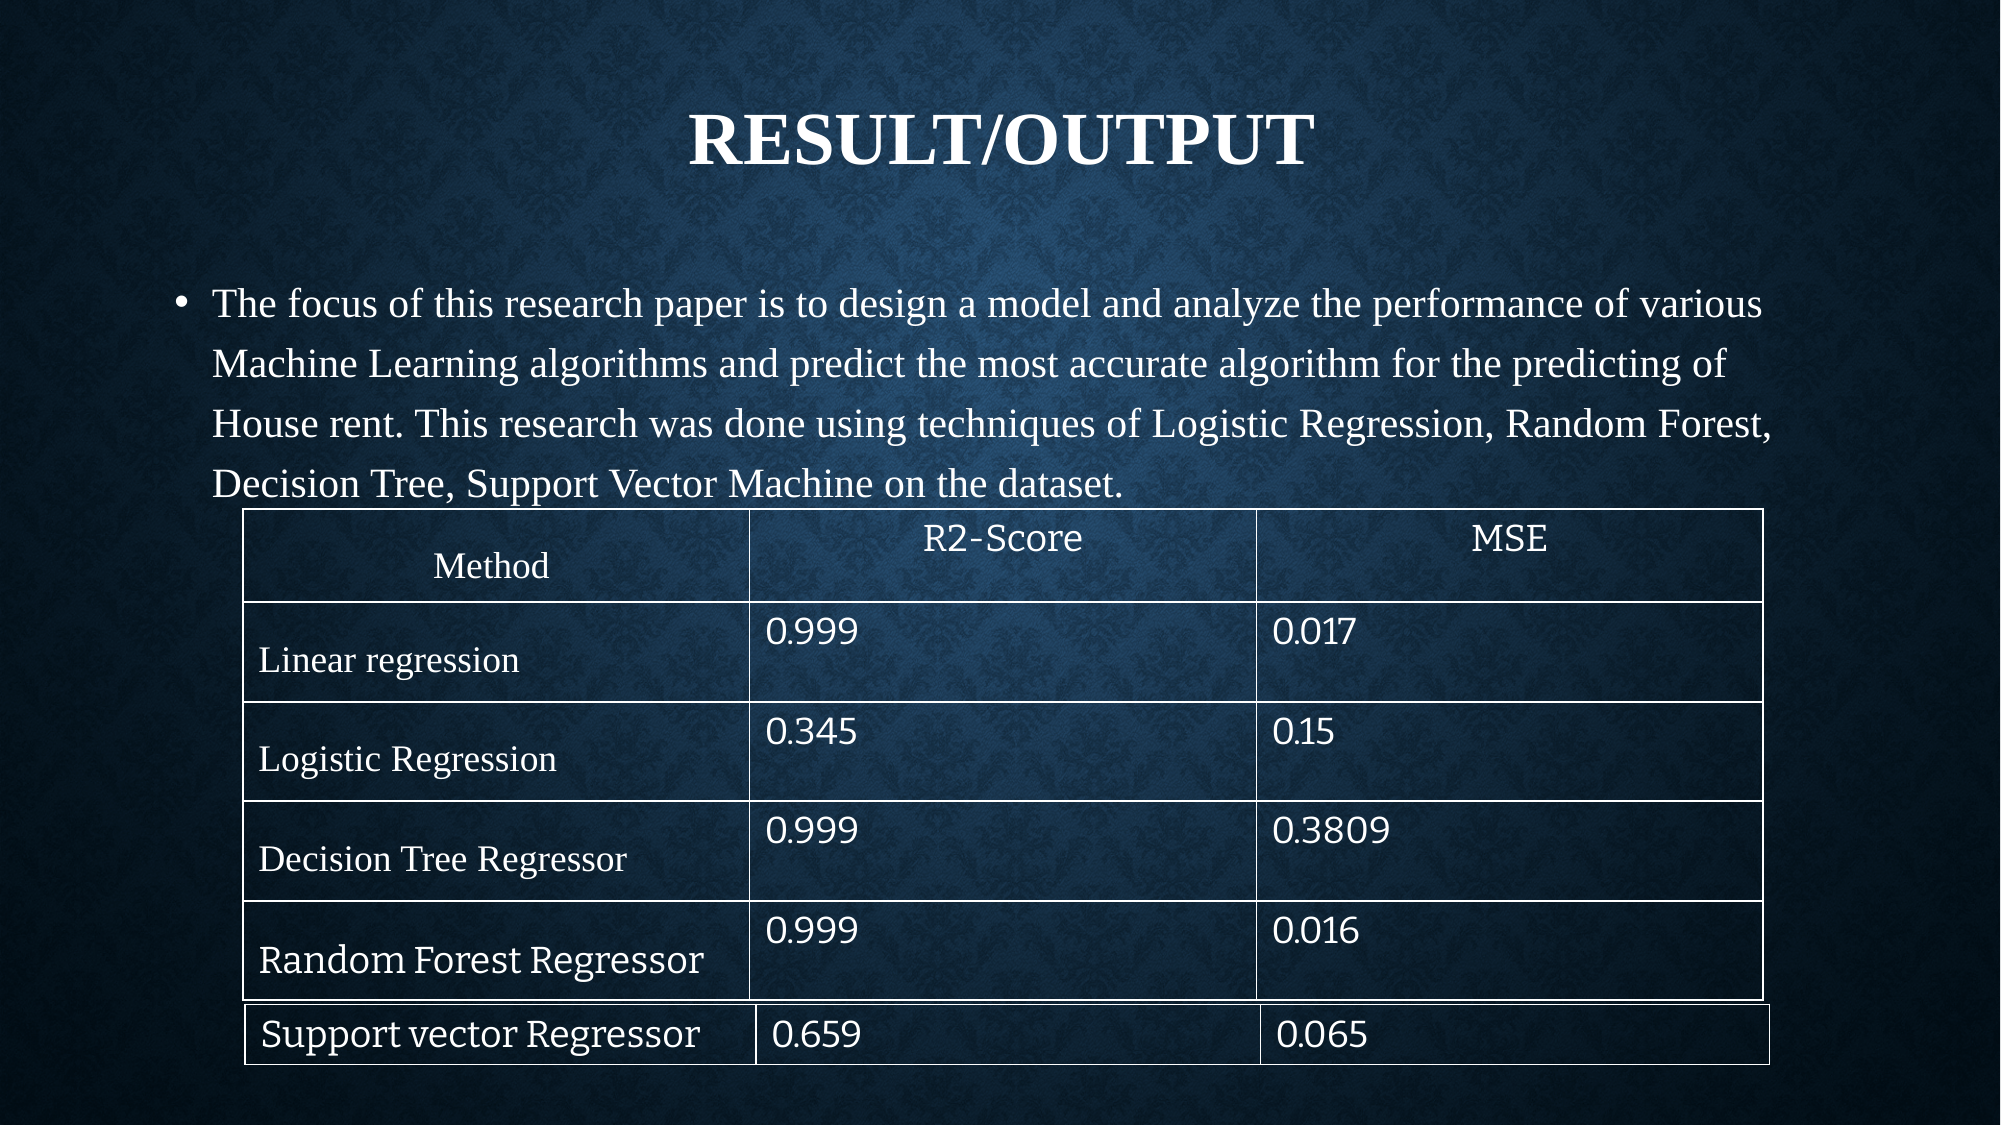

# Result/Output
The focus of this research paper is to design a model and analyze the performance of various Machine Learning algorithms and predict the most accurate algorithm for the predicting of House rent. This research was done using techniques of Logistic Regression, Random Forest, Decision Tree, Support Vector Machine on the dataset.

| Method | R2-Score | MSE |
| --- | --- | --- |
| Linear regression | 0.999 | 0.017 |
| Logistic Regression | 0.345 | 0.15 |
| Decision Tree Regressor | 0.999 | 0.3809 |
| Random Forest Regressor | 0.999 | 0.016 |
|  |  |  |
| --- | --- | --- |
|  |  |  |
|  |  |  |
|  |  |  |
| Support vector Regressor | 0.659 | 0.065 |
| --- | --- | --- |